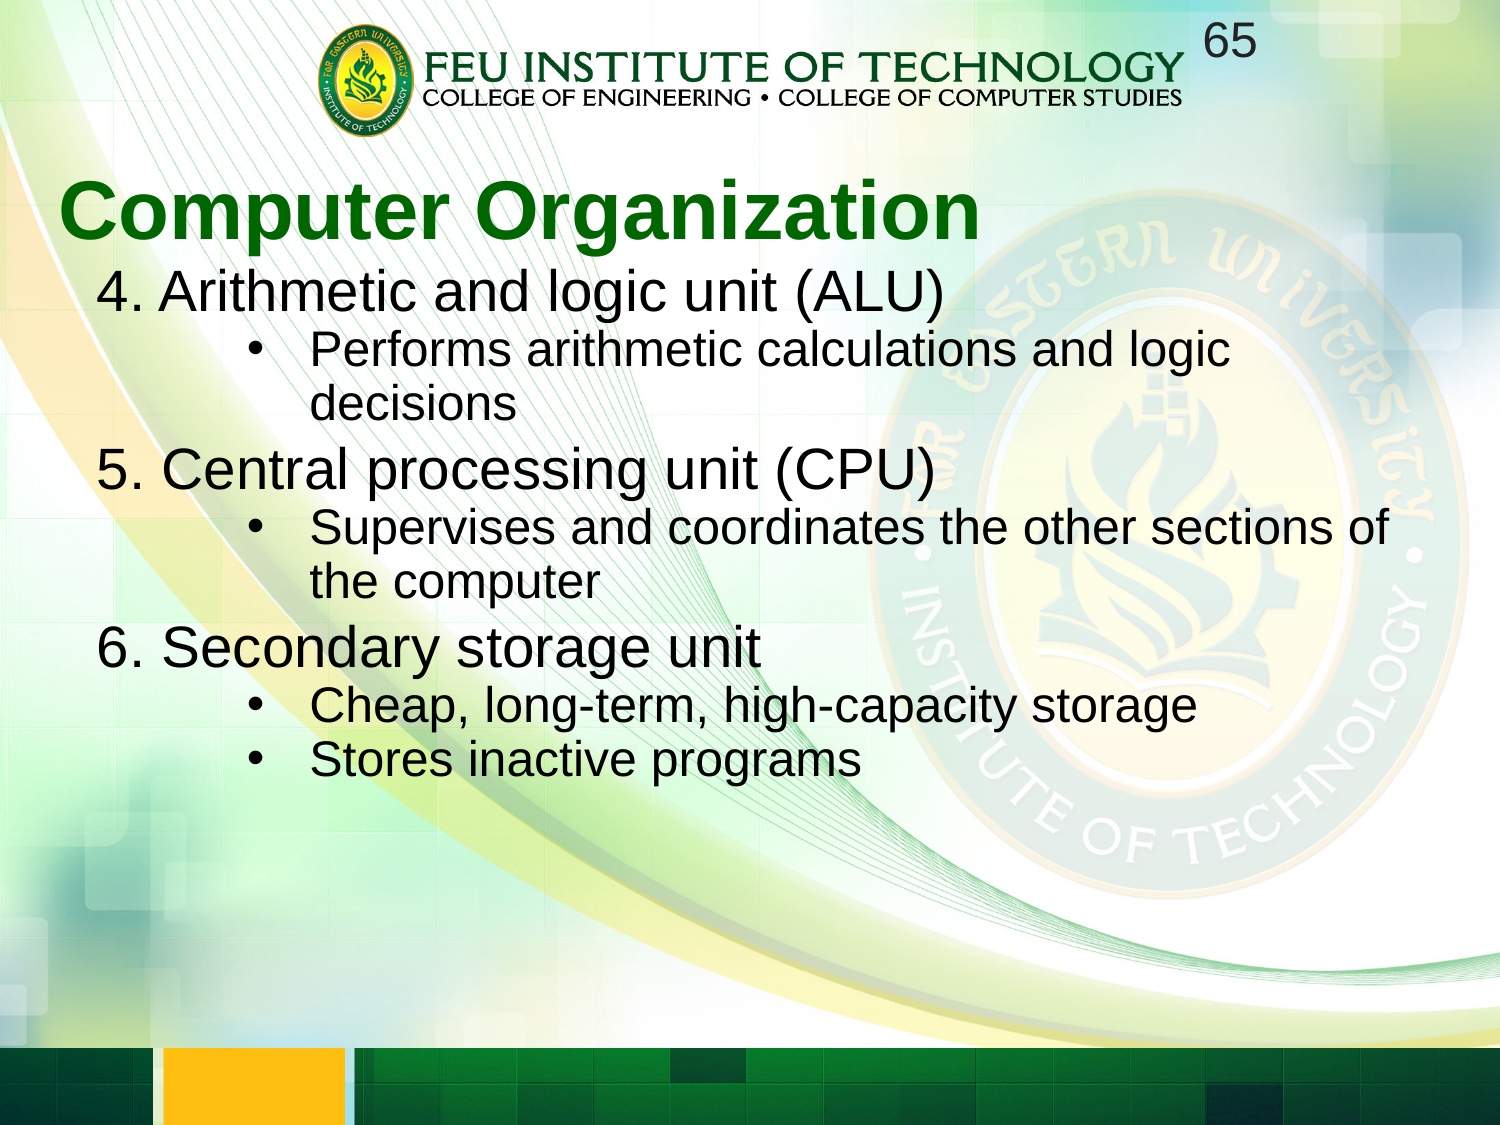

65
Computer Organization
4. Arithmetic and logic unit (ALU)
Performs arithmetic calculations and logic decisions
5. Central processing unit (CPU)
Supervises and coordinates the other sections of the computer
6. Secondary storage unit
Cheap, long-term, high-capacity storage
Stores inactive programs